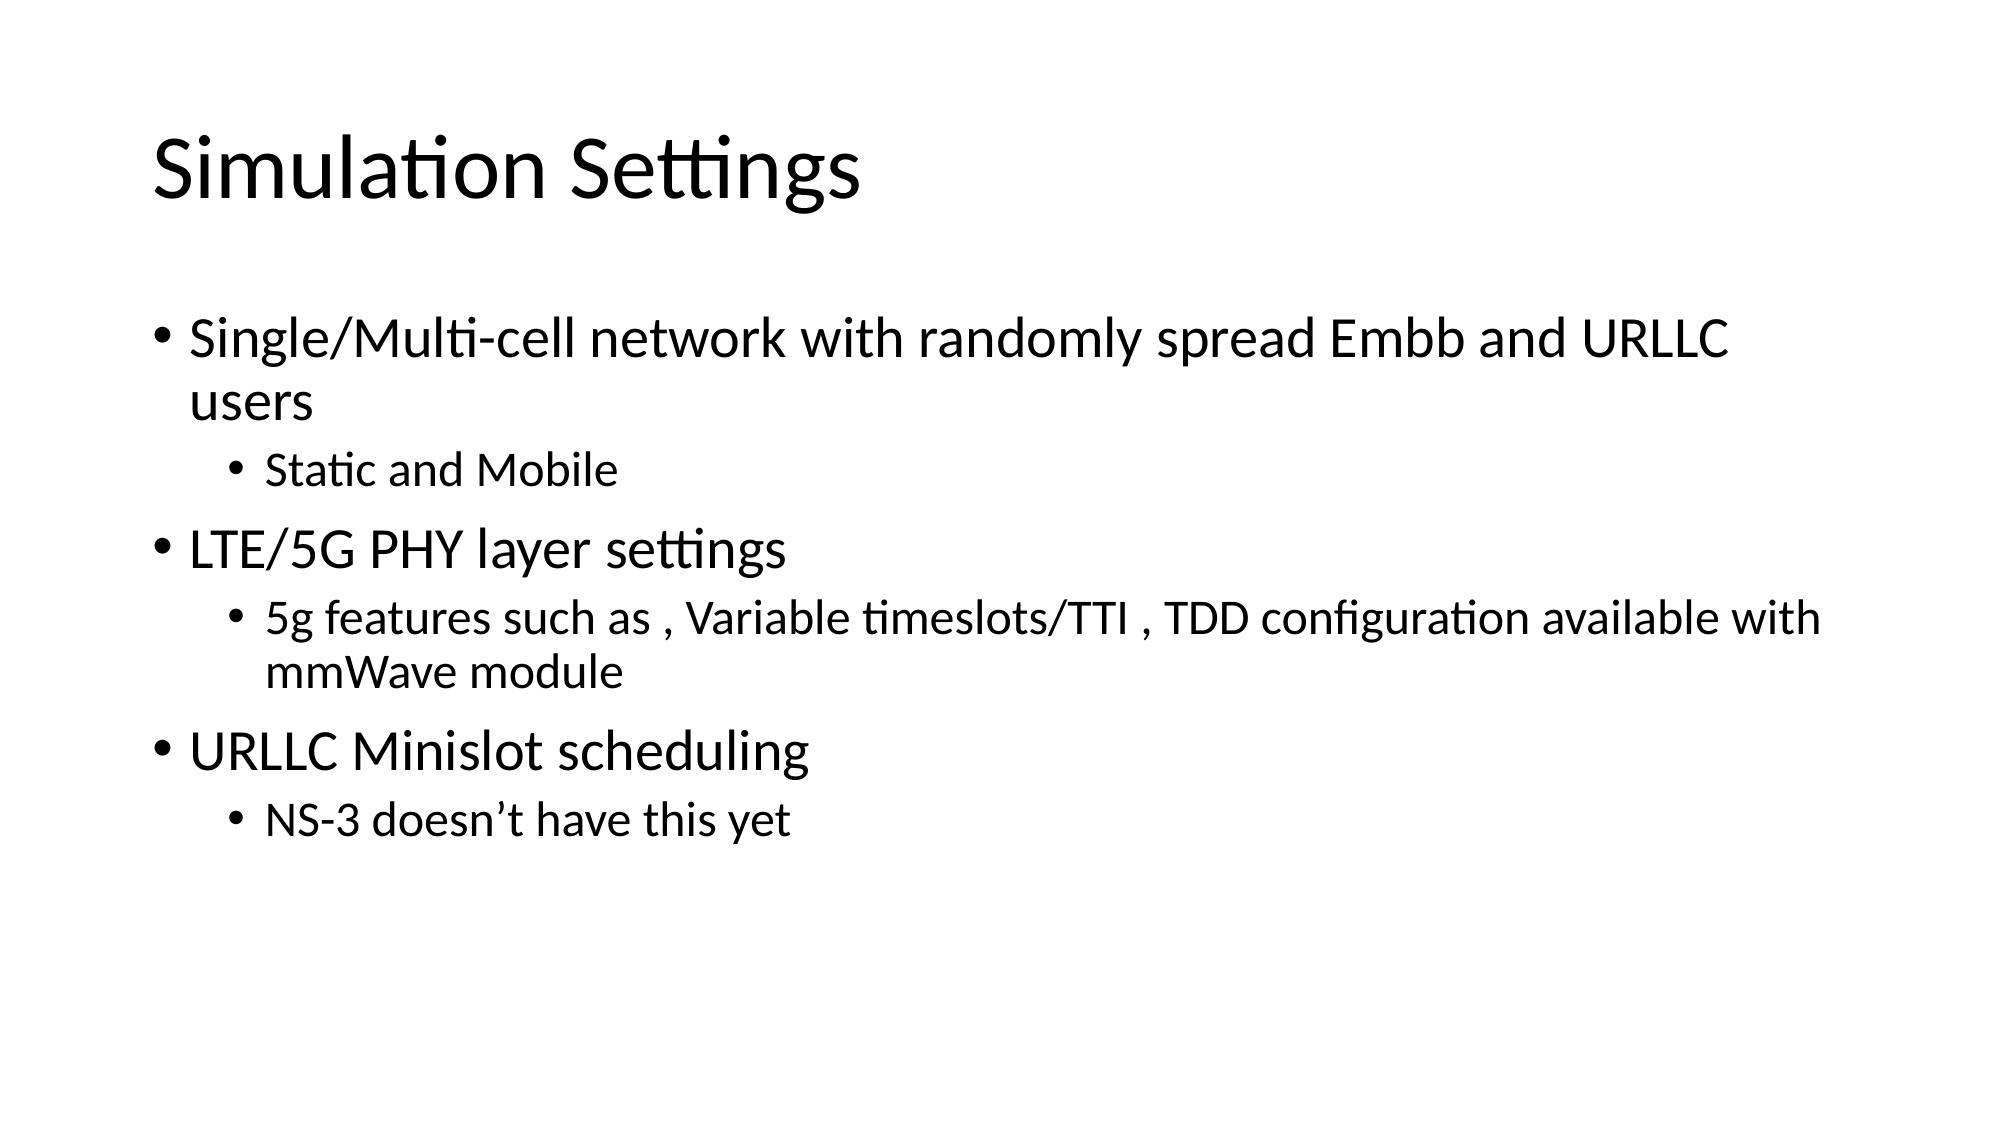

# Simulation Settings
Single/Multi-cell network with randomly spread Embb and URLLC users
Static and Mobile
LTE/5G PHY layer settings
5g features such as , Variable timeslots/TTI , TDD configuration available with mmWave module
URLLC Minislot scheduling
NS-3 doesn’t have this yet